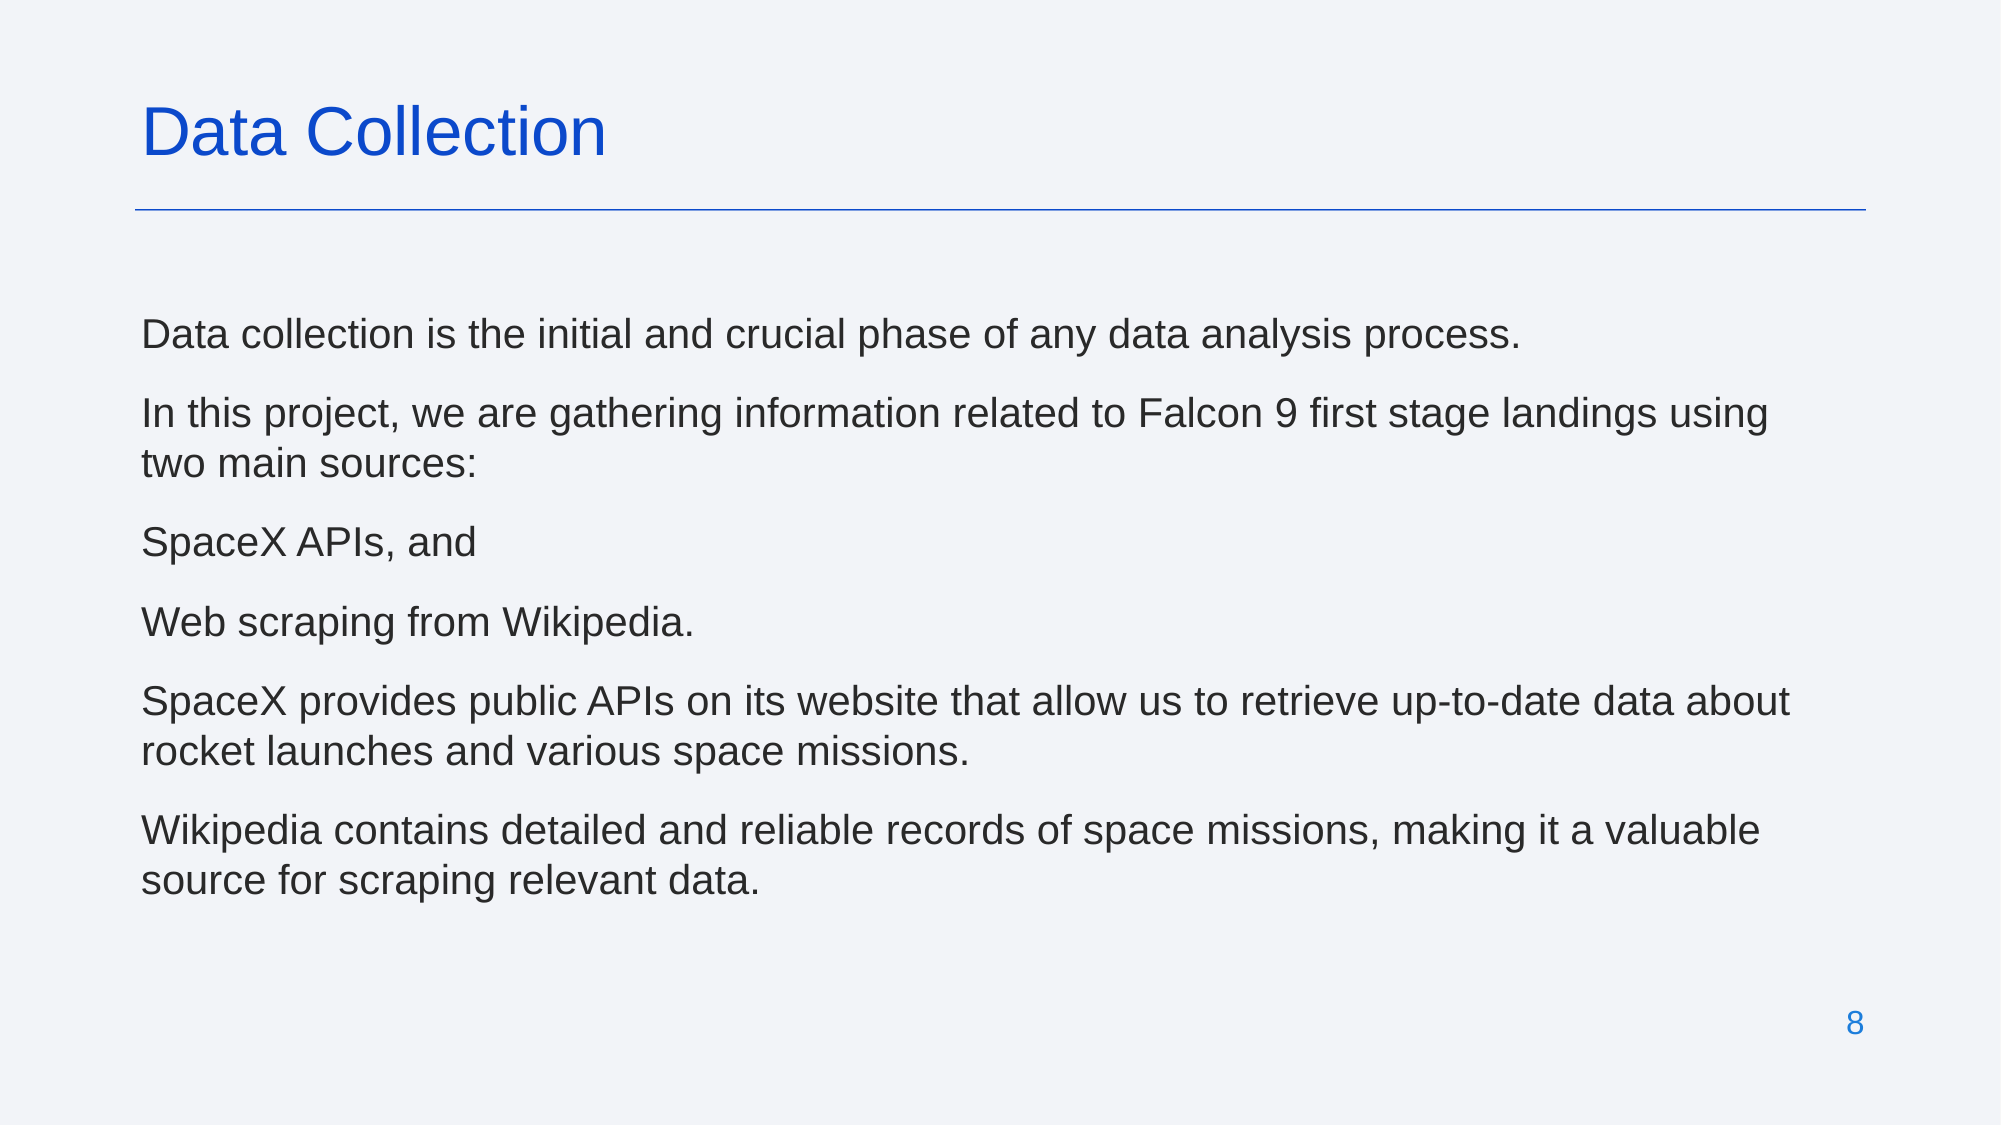

Data Collection
Data collection is the initial and crucial phase of any data analysis process.
In this project, we are gathering information related to Falcon 9 first stage landings using two main sources:
SpaceX APIs, and
Web scraping from Wikipedia.
SpaceX provides public APIs on its website that allow us to retrieve up-to-date data about rocket launches and various space missions.
Wikipedia contains detailed and reliable records of space missions, making it a valuable source for scraping relevant data.
8